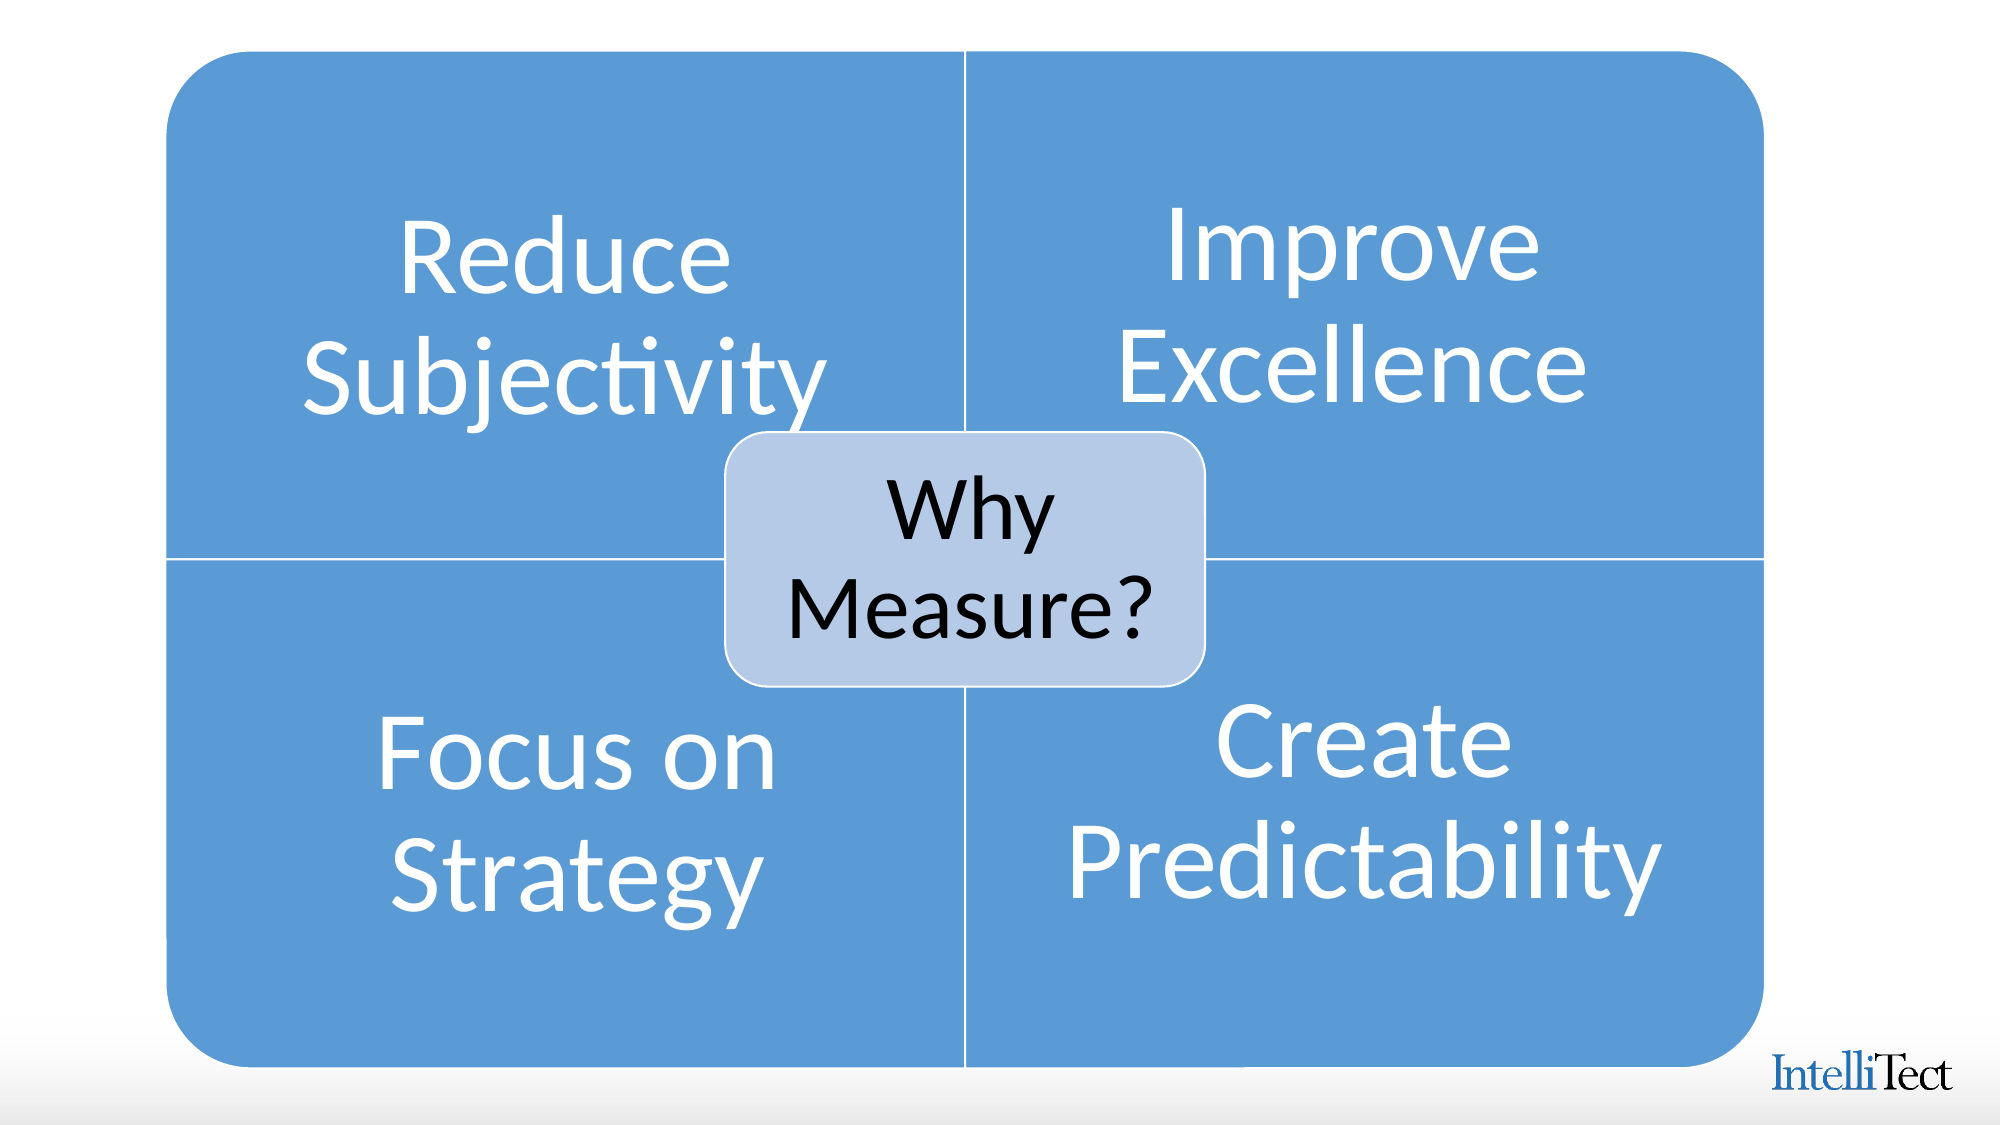

# Why Measure?
Reduce Subjectivity
Improve Excellence
Focus on Strategy
Create Predictability
Why Measure?